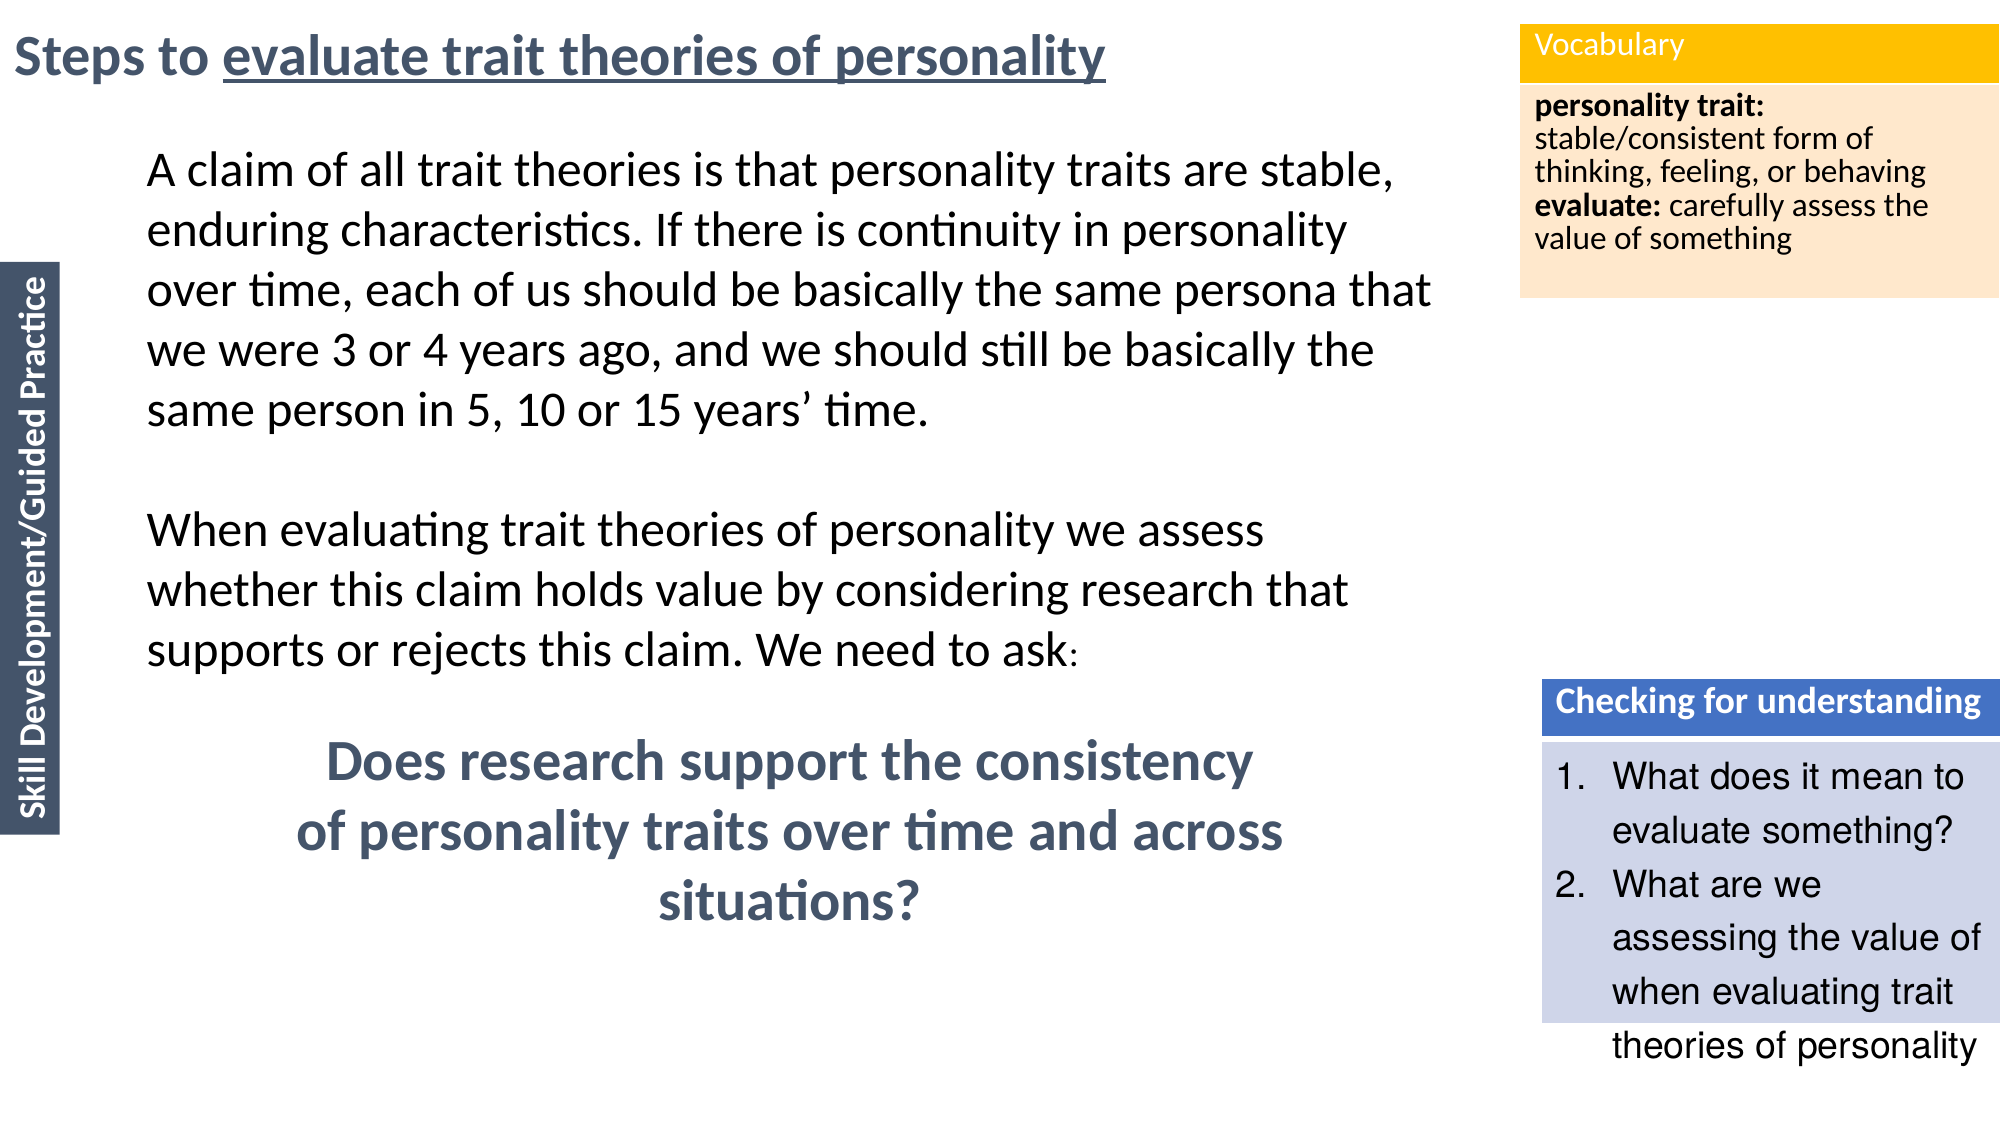

Steps to evaluate trait theories of personality
| Vocabulary |
| --- |
| personality trait: stable/consistent form of thinking, feeling, or behaving evaluate: carefully assess the value of something |
A claim of all trait theories is that personality traits are stable, enduring characteristics. If there is continuity in personality over time, each of us should be basically the same persona that we were 3 or 4 years ago, and we should still be basically the same person in 5, 10 or 15 years’ time.

When evaluating trait theories of personality we assess whether this claim holds value by considering research that supports or rejects this claim. We need to ask:

Does research support the consistency
of personality traits over time and across
situations?

Skill Development/Guided Practice
| Checking for understanding |
| --- |
| What does it mean to evaluate something? What are we assessing the value of when evaluating trait theories of personality |